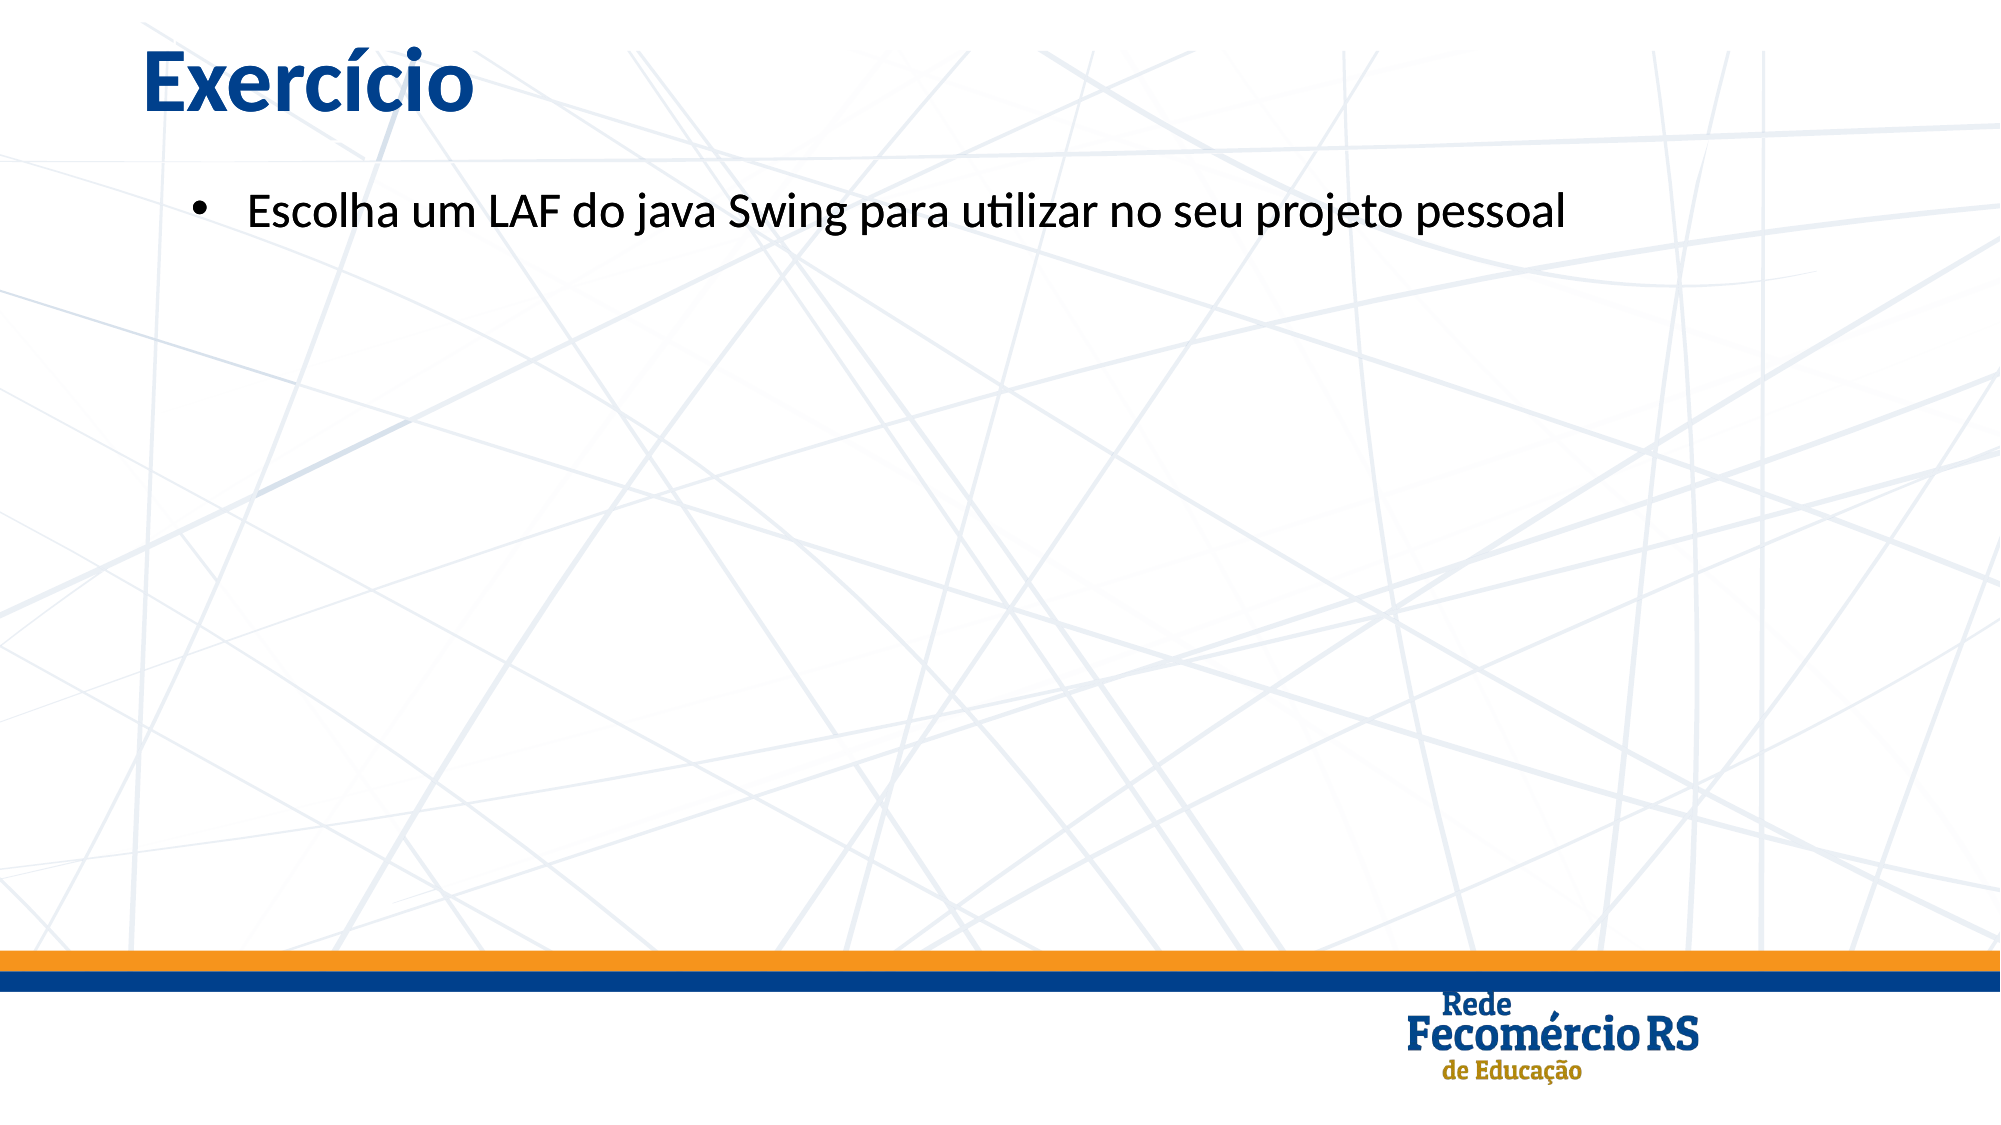

Exercício
Exercício
Escolha um LAF do java Swing para utilizar no seu projeto pessoal
Escolha um LAF do java Swing para utilizar no seu projeto pessoal